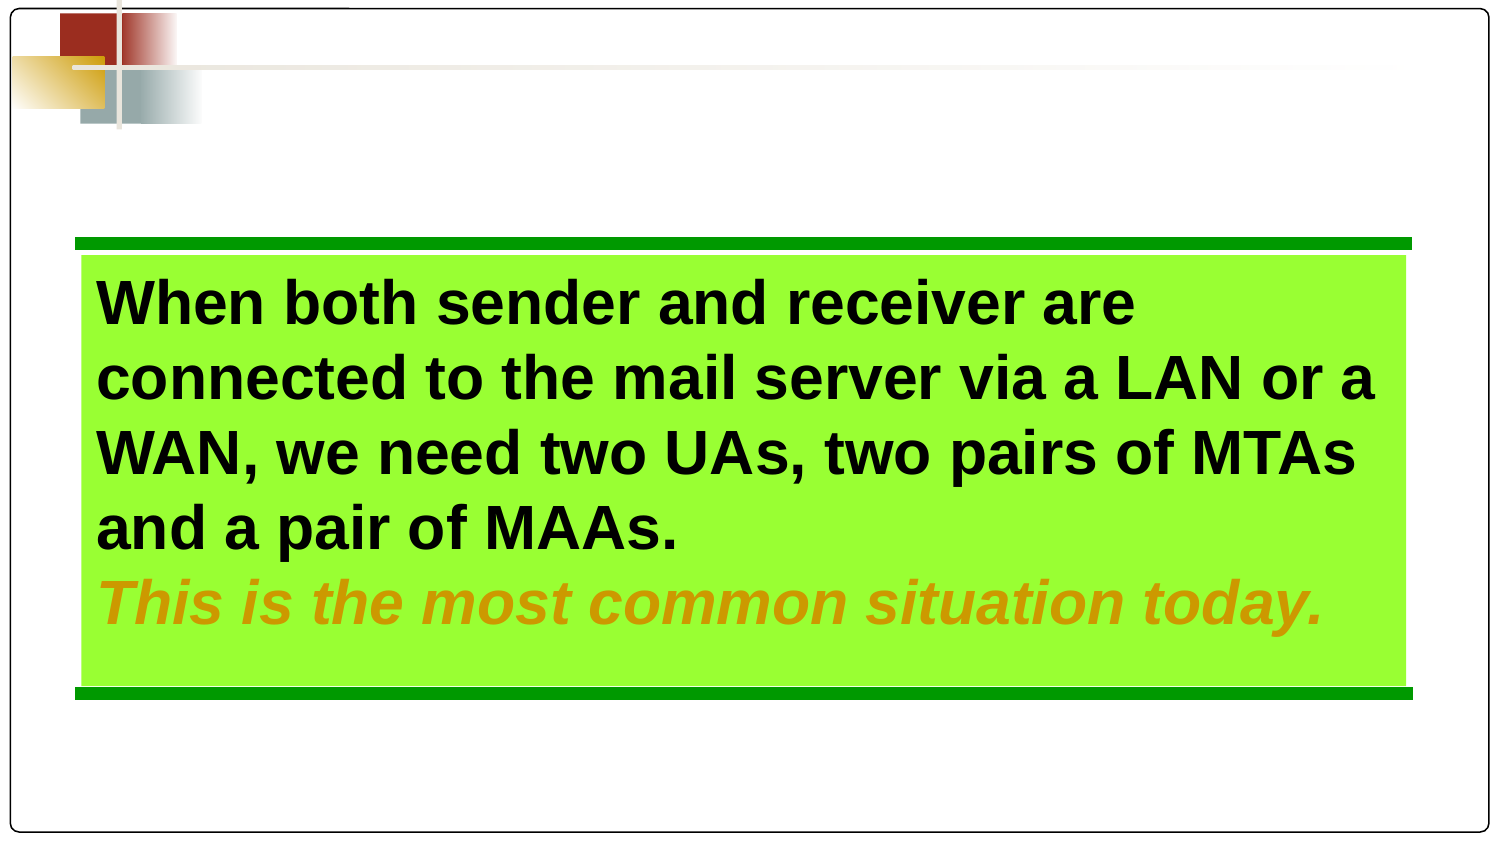

When both sender and receiver are connected to the mail server via a LAN or a WAN, we need two UAs, two pairs of MTAs
and a pair of MAAs.
This is the most common situation today.
26.183